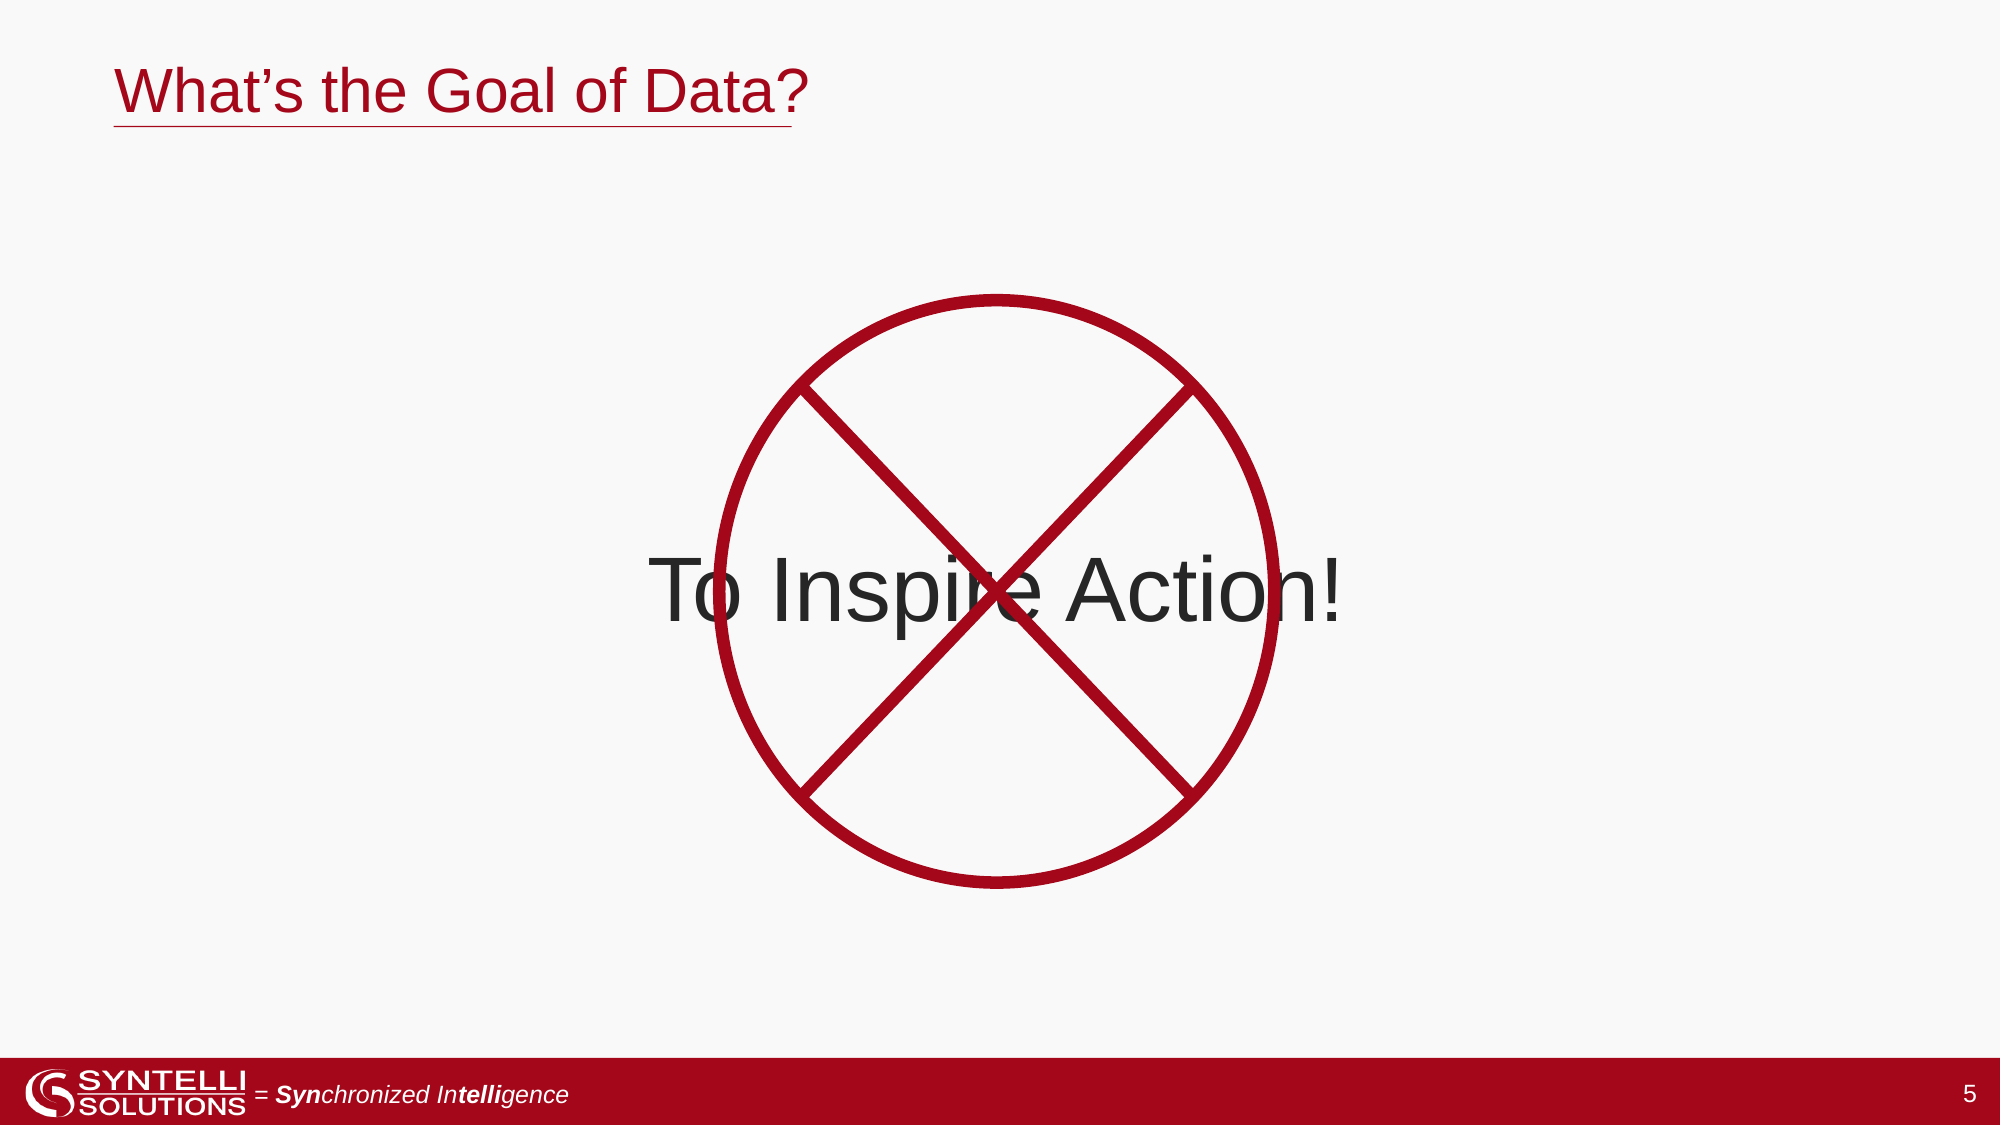

What’s the Goal of Data?
To Inspire Action!

5